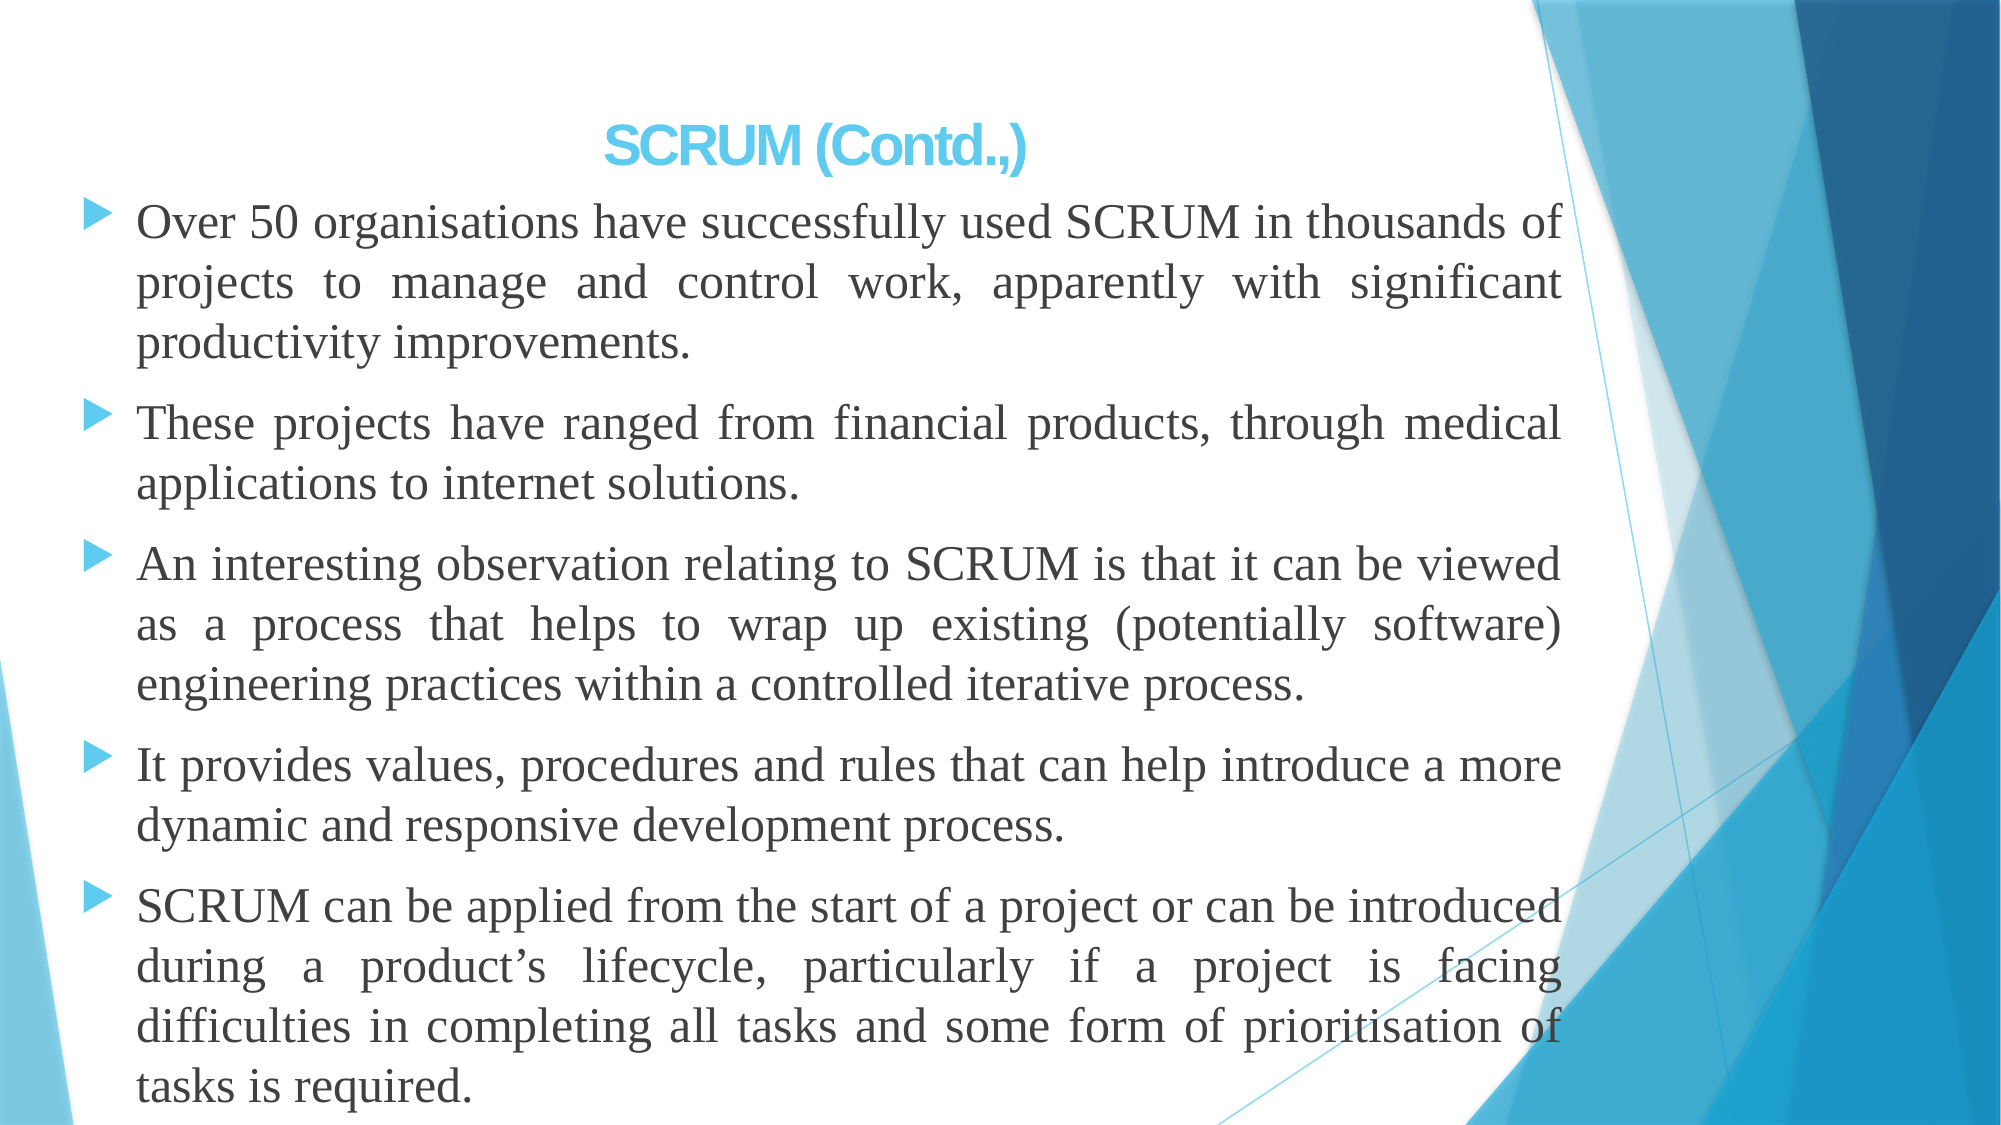

# SCRUM (Contd.,)
Over 50 organisations have successfully used SCRUM in thousands of projects to manage and control work, apparently with significant productivity improvements.
These projects have ranged from financial products, through medical applications to internet solutions.
An interesting observation relating to SCRUM is that it can be viewed as a process that helps to wrap up existing (potentially software) engineering practices within a controlled iterative process.
It provides values, procedures and rules that can help introduce a more dynamic and responsive development process.
SCRUM can be applied from the start of a project or can be introduced during a product’s lifecycle, particularly if a project is facing difficulties in completing all tasks and some form of prioritisation of tasks is required.